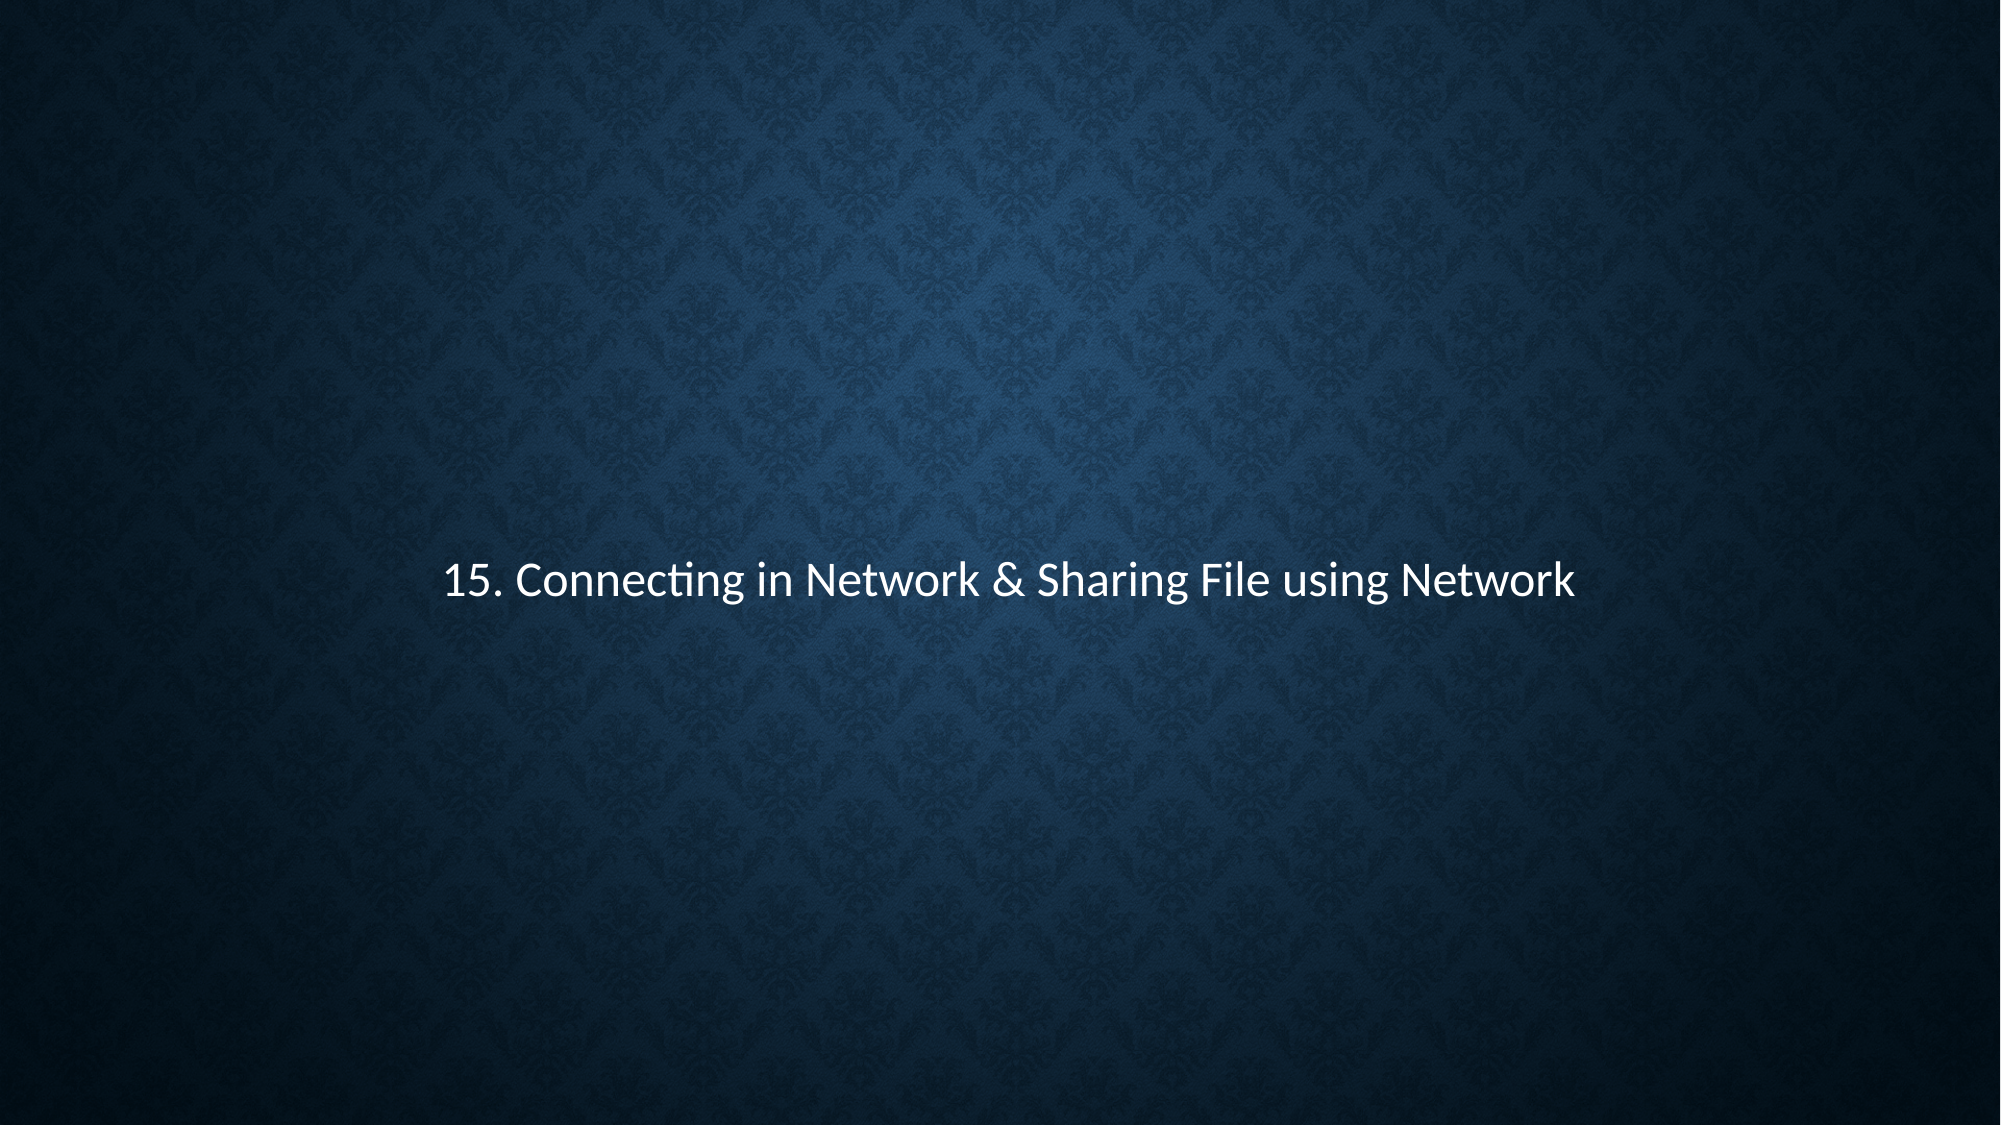

15. Connecting in Network & Sharing File using Network